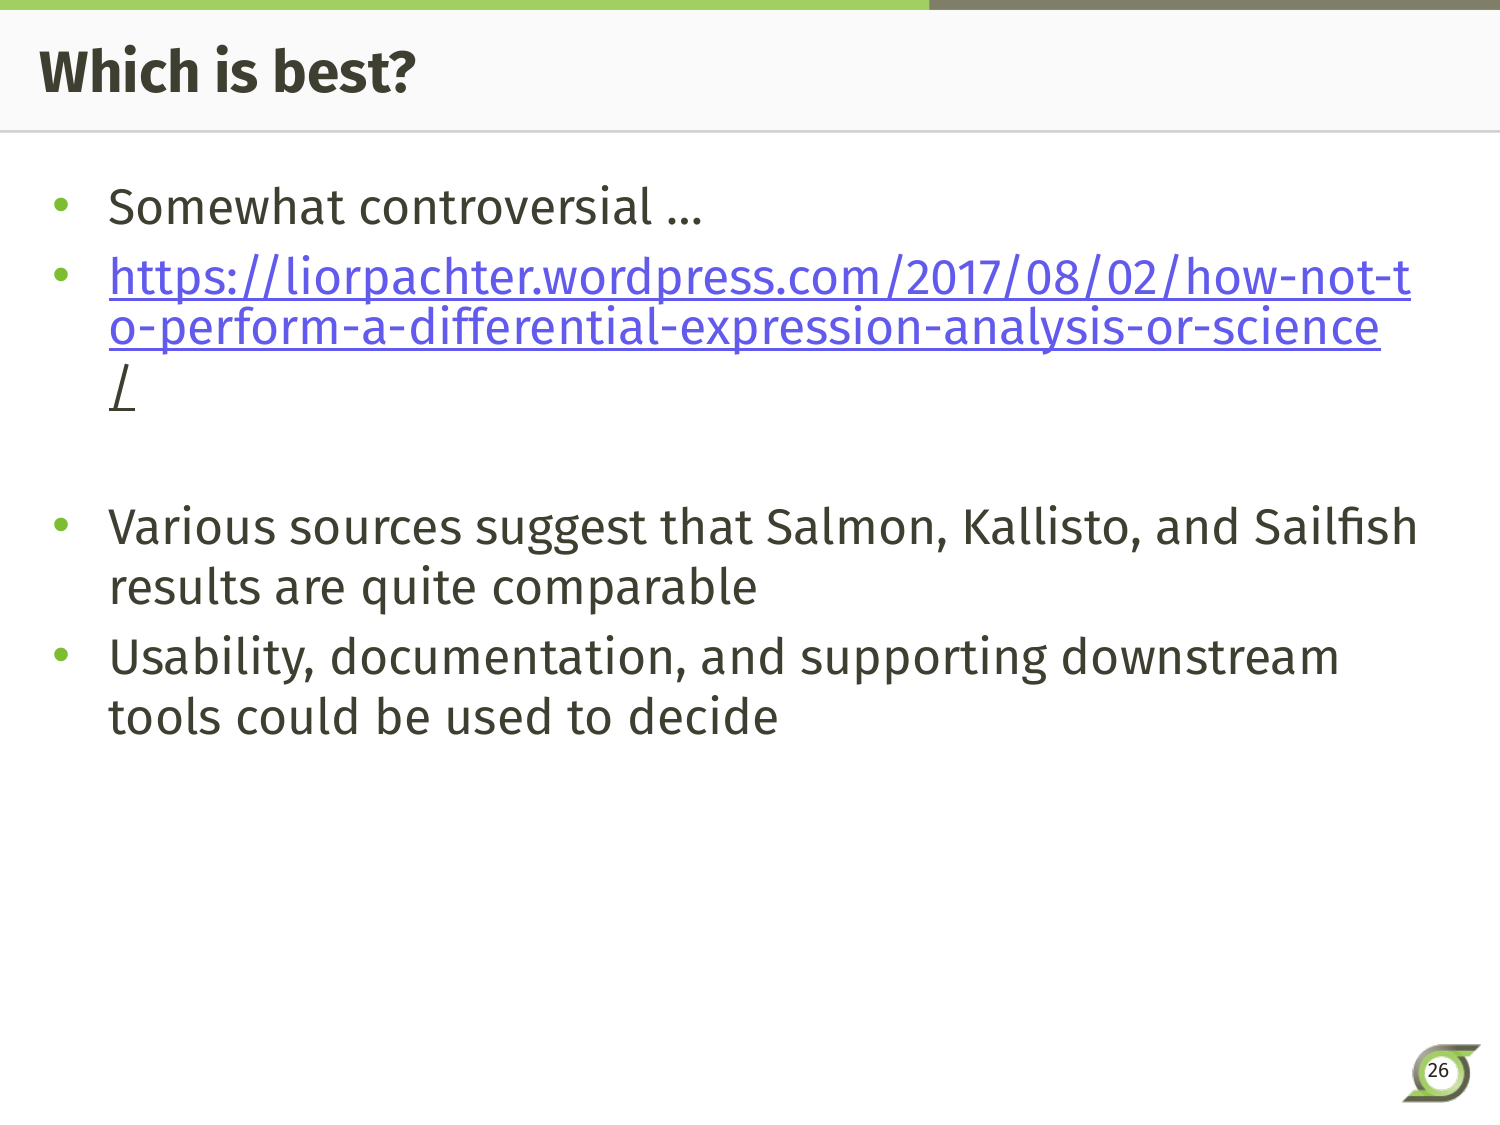

# Which is best?
Somewhat controversial …
https://liorpachter.wordpress.com/2017/08/02/how-not-to-perform-a-differential-expression-analysis-or-science/

Various sources suggest that Salmon, Kallisto, and Sailfish  results are quite comparable
Usability, documentation, and supporting downstream tools could be used to decide